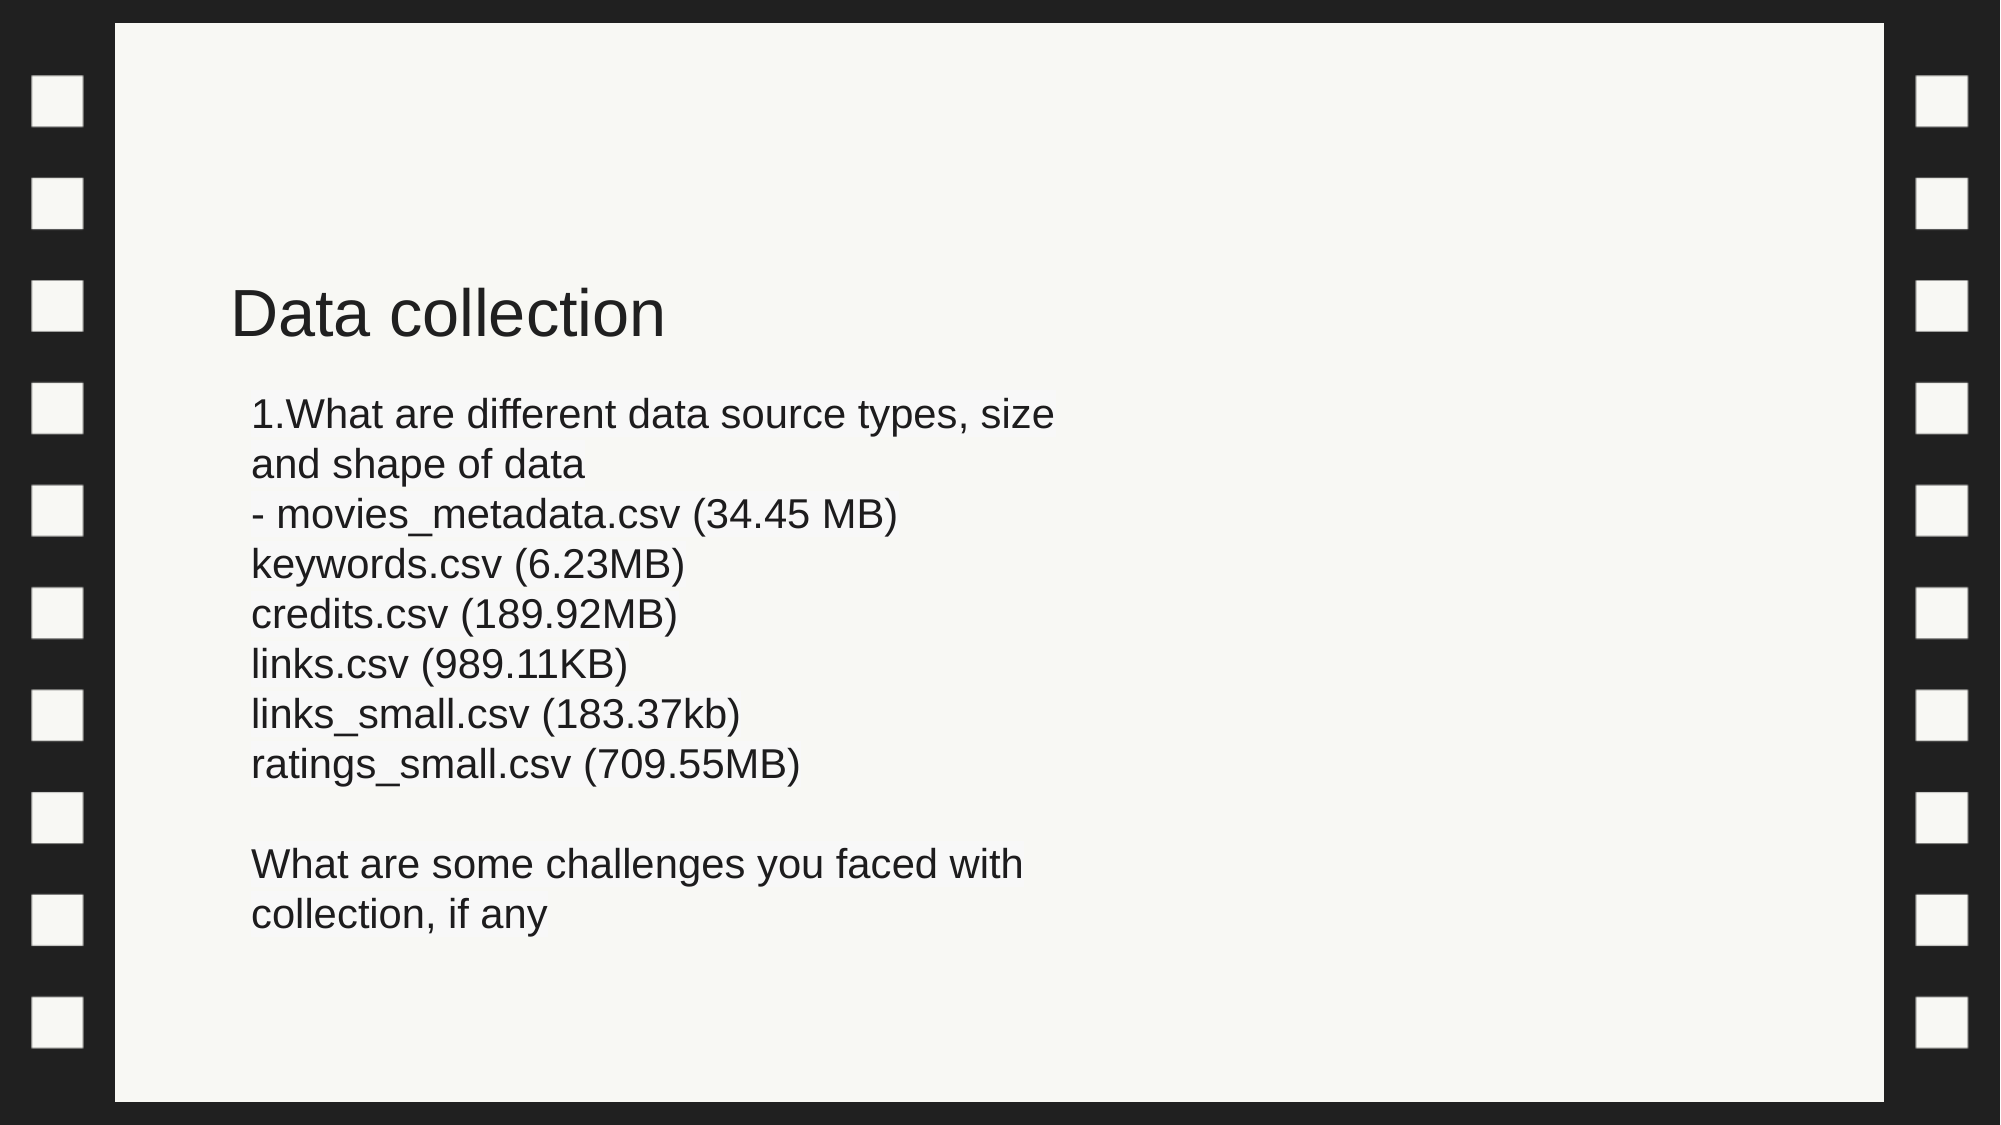

Data collection
What are different data source types, size and shape of data
- movies_metadata.csv (34.45 MB)
keywords.csv (6.23MB)
credits.csv (189.92MB)
links.csv (989.11KB)
links_small.csv (183.37kb)
ratings_small.csv (709.55MB)

What are some challenges you faced with collection, if any